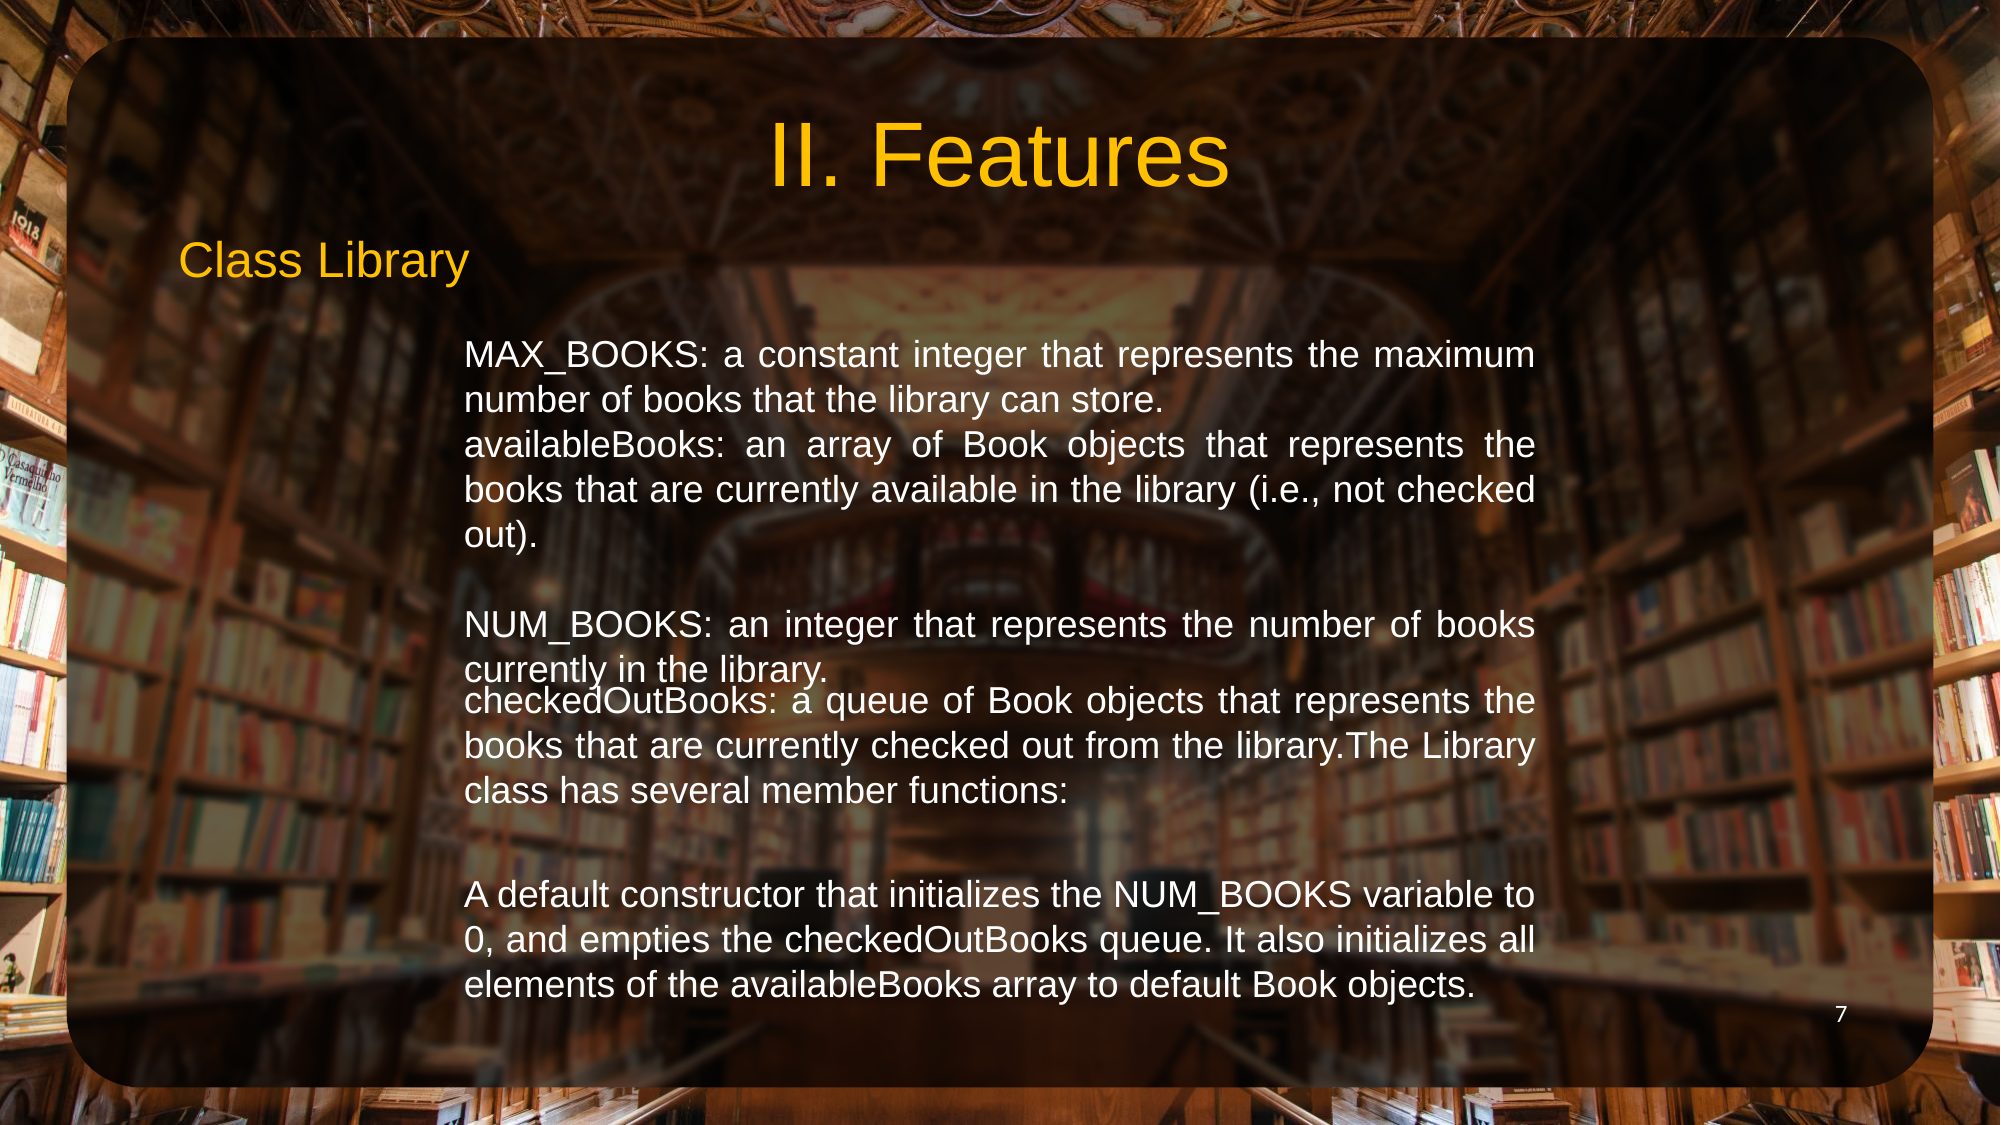

II. Features
Class Library
MAX_BOOKS: a constant integer that represents the maximum number of books that the library can store.
availableBooks: an array of Book objects that represents the books that are currently available in the library (i.e., not checked out).

NUM_BOOKS: an integer that represents the number of books currently in the library.
checkedOutBooks: a queue of Book objects that represents the books that are currently checked out from the library.The Library class has several member functions:
A default constructor that initializes the NUM_BOOKS variable to 0, and empties the checkedOutBooks queue. It also initializes all elements of the availableBooks array to default Book objects.
7